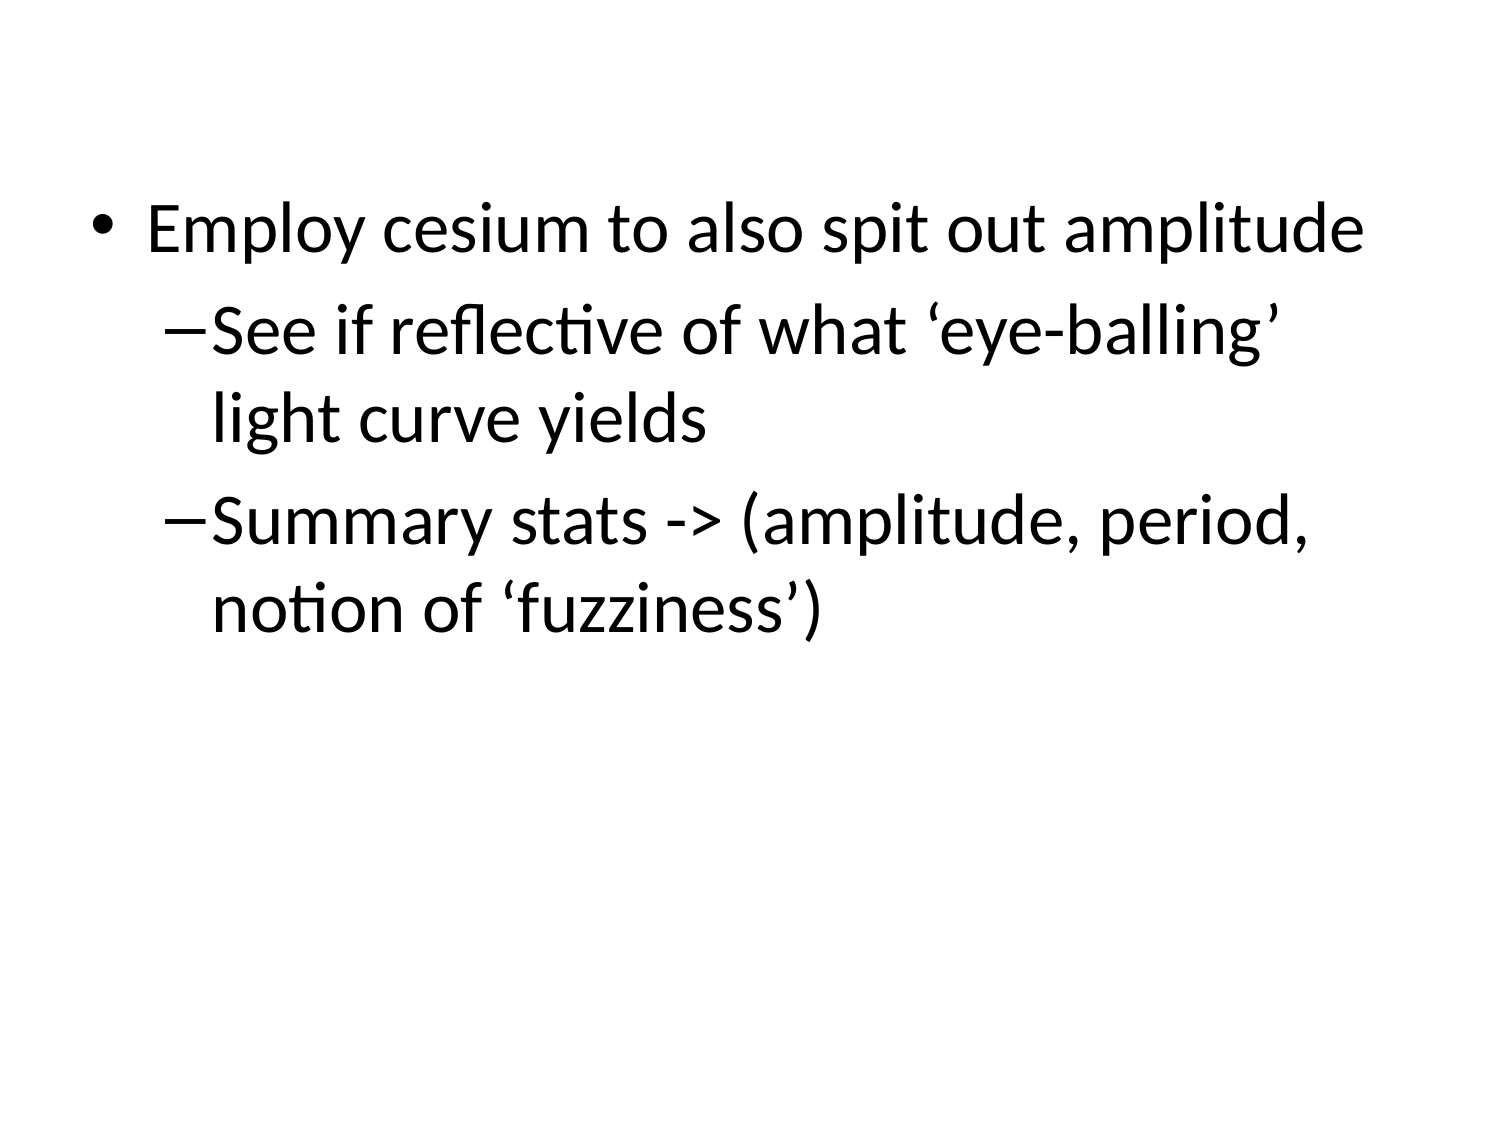

Employ cesium to also spit out amplitude
See if reflective of what ‘eye-balling’ light curve yields
Summary stats -> (amplitude, period, notion of ‘fuzziness’)